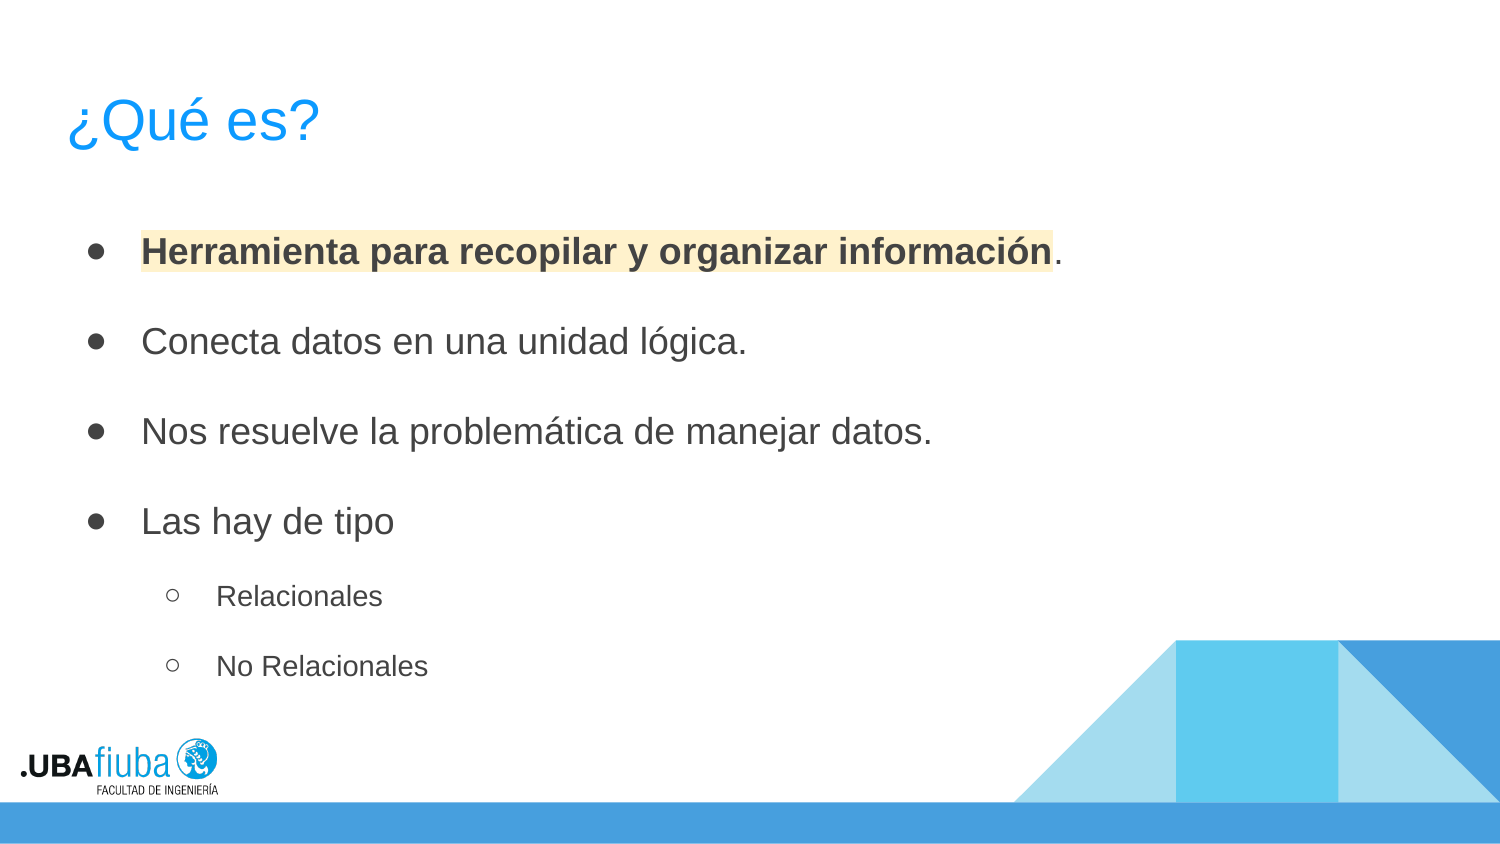

# ¿Qué es?
Herramienta para recopilar y organizar información.
Conecta datos en una unidad lógica.
Nos resuelve la problemática de manejar datos.
Las hay de tipo
Relacionales
No Relacionales